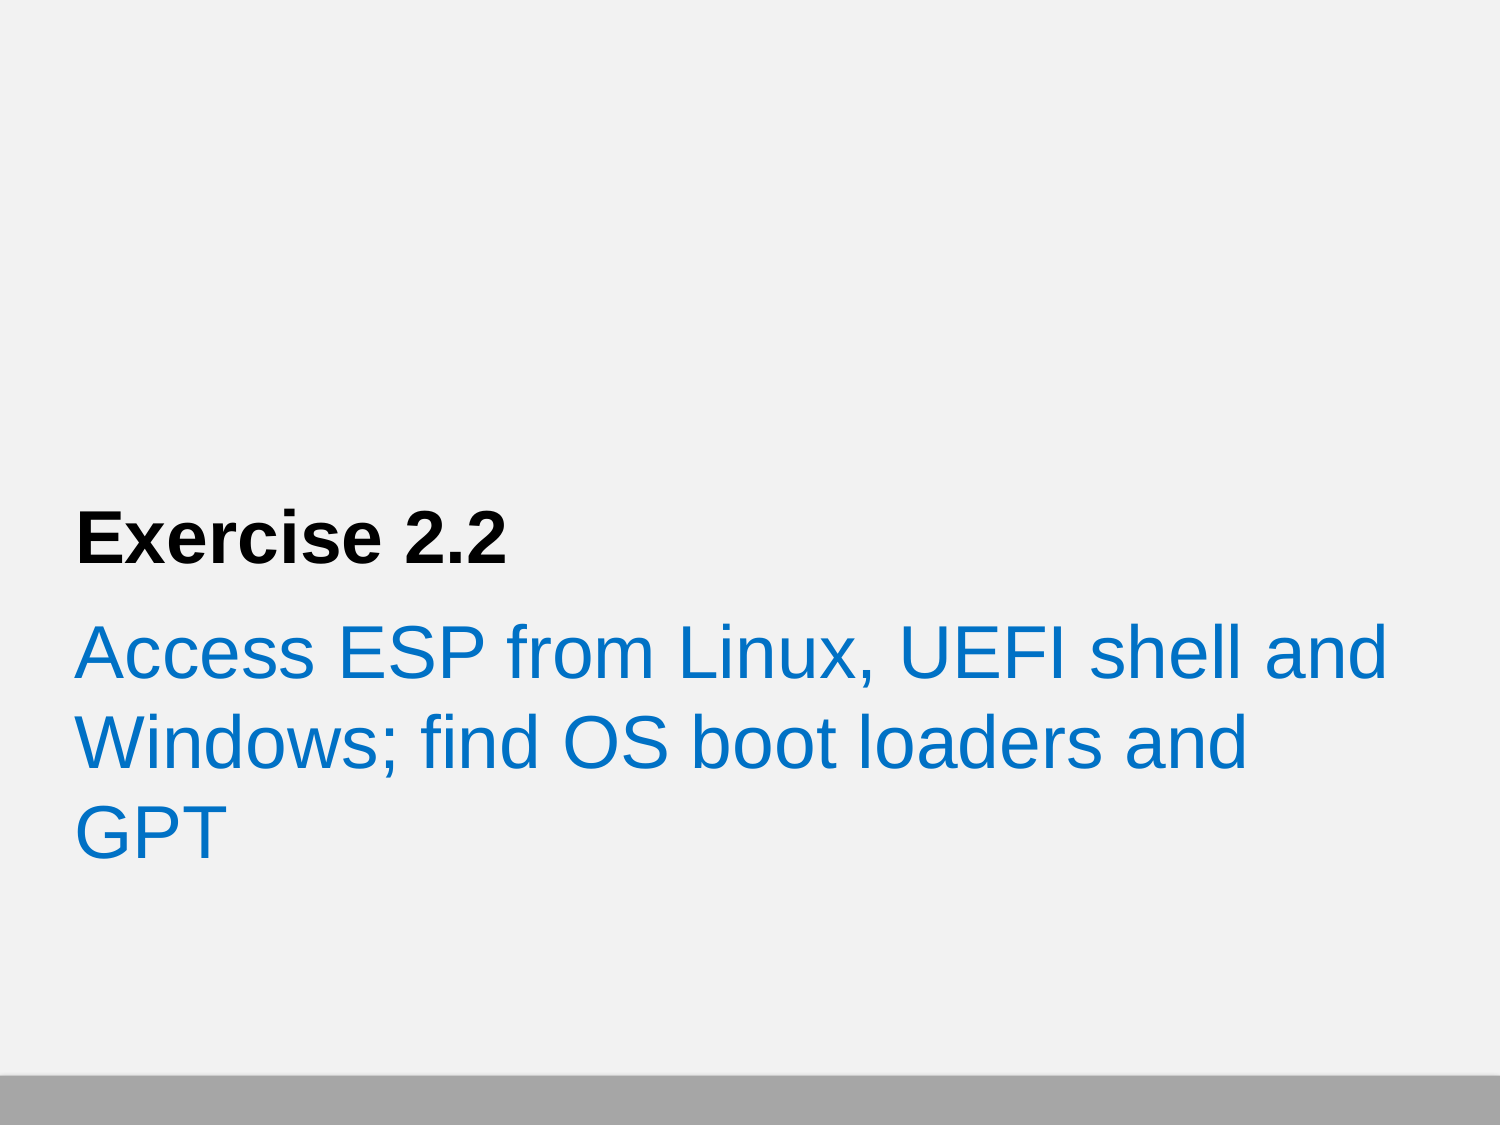

# Exercise 2.2
Access ESP from Linux, UEFI shell and Windows; find OS boot loaders and GPT